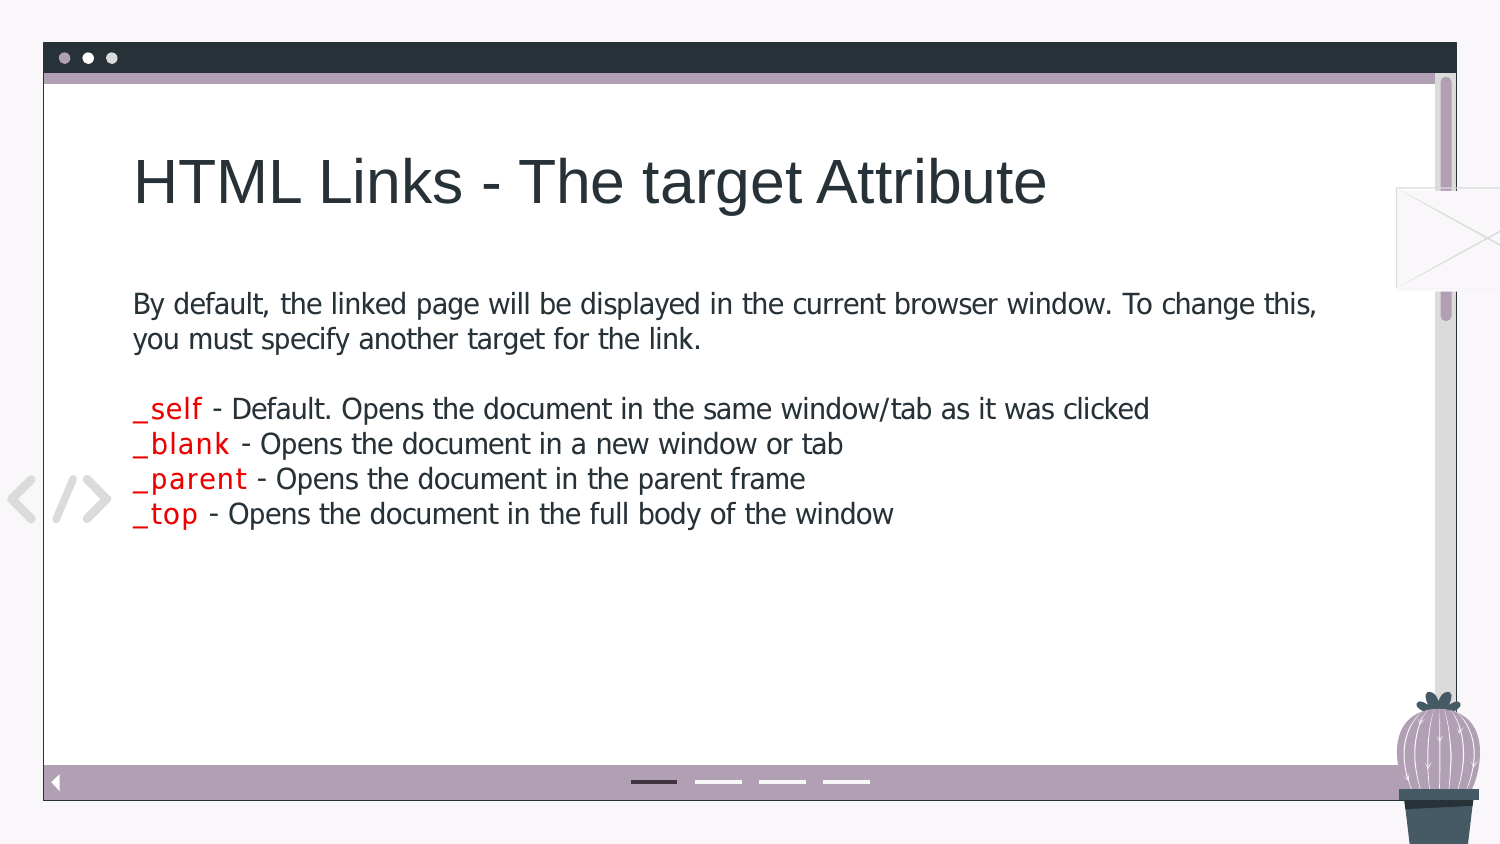

# HTML Links - The target Attribute By default, the linked page will be displayed in the current browser window. To change this, you must specify another target for the link. _self - Default. Opens the document in the same window/tab as it was clicked _blank - Opens the document in a new window or tab _parent - Opens the document in the parent frame _top - Opens the document in the full body of the window